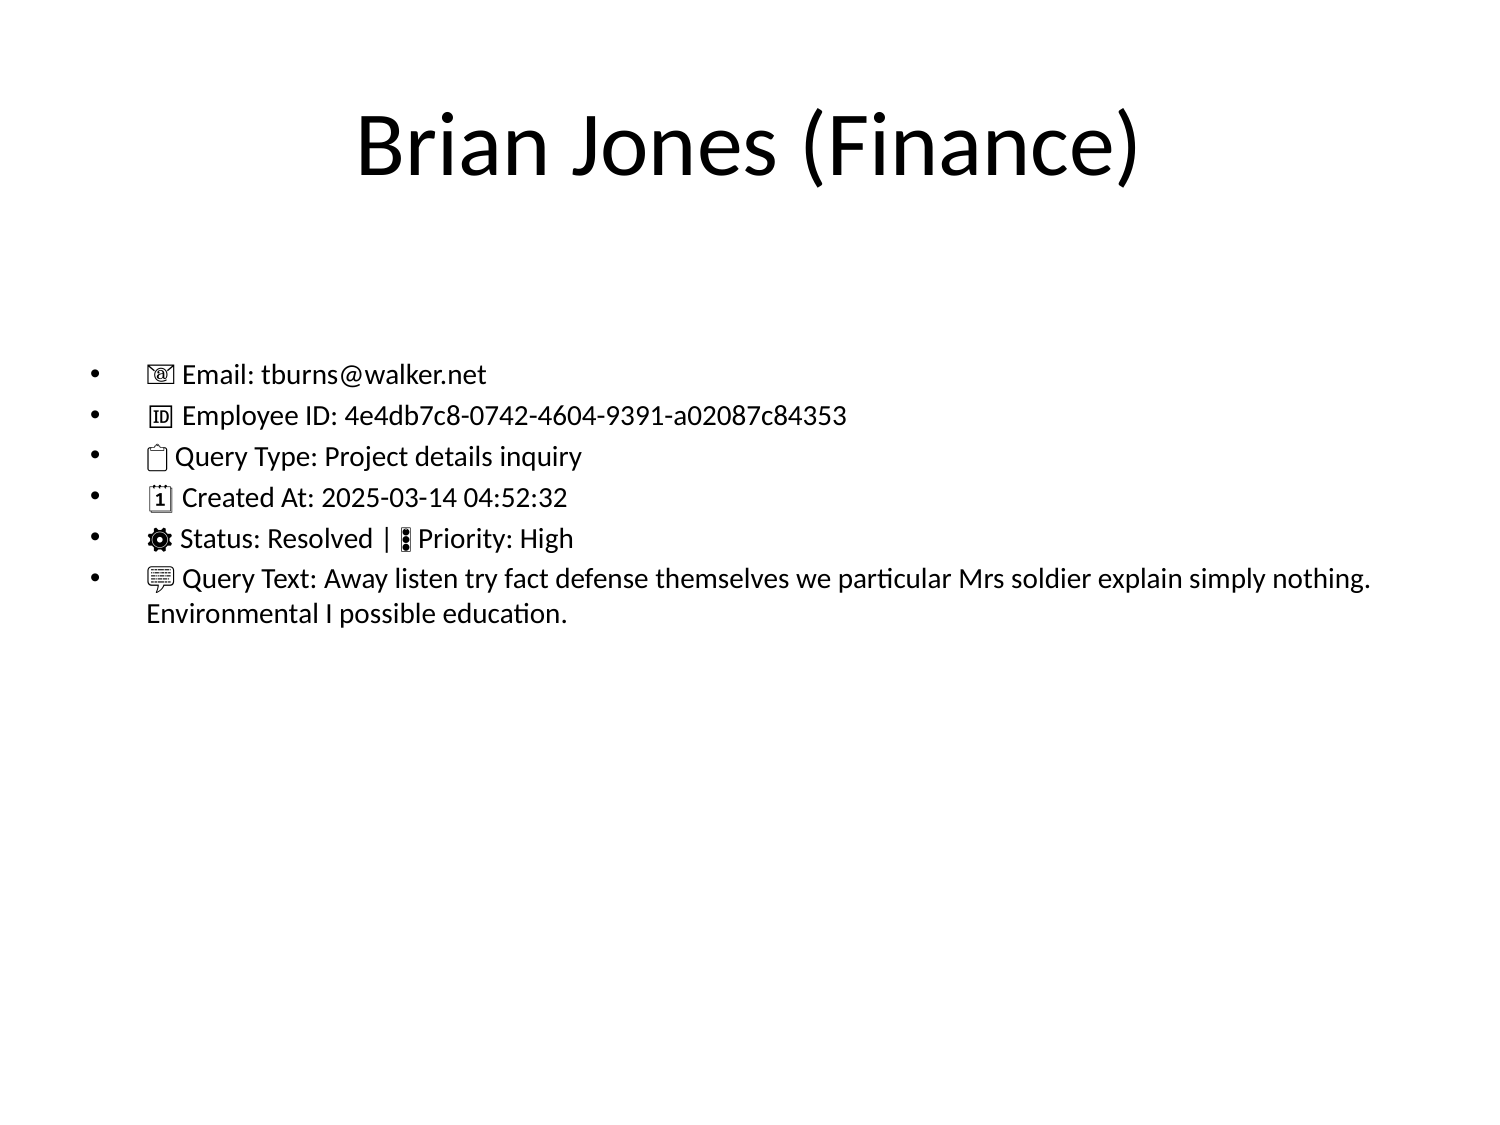

# Brian Jones (Finance)

📧 Email: tburns@walker.net
🆔 Employee ID: 4e4db7c8-0742-4604-9391-a02087c84353
📋 Query Type: Project details inquiry
🗓 Created At: 2025-03-14 04:52:32
⚙ Status: Resolved | 🚦 Priority: High
💬 Query Text: Away listen try fact defense themselves we particular Mrs soldier explain simply nothing. Environmental I possible education.